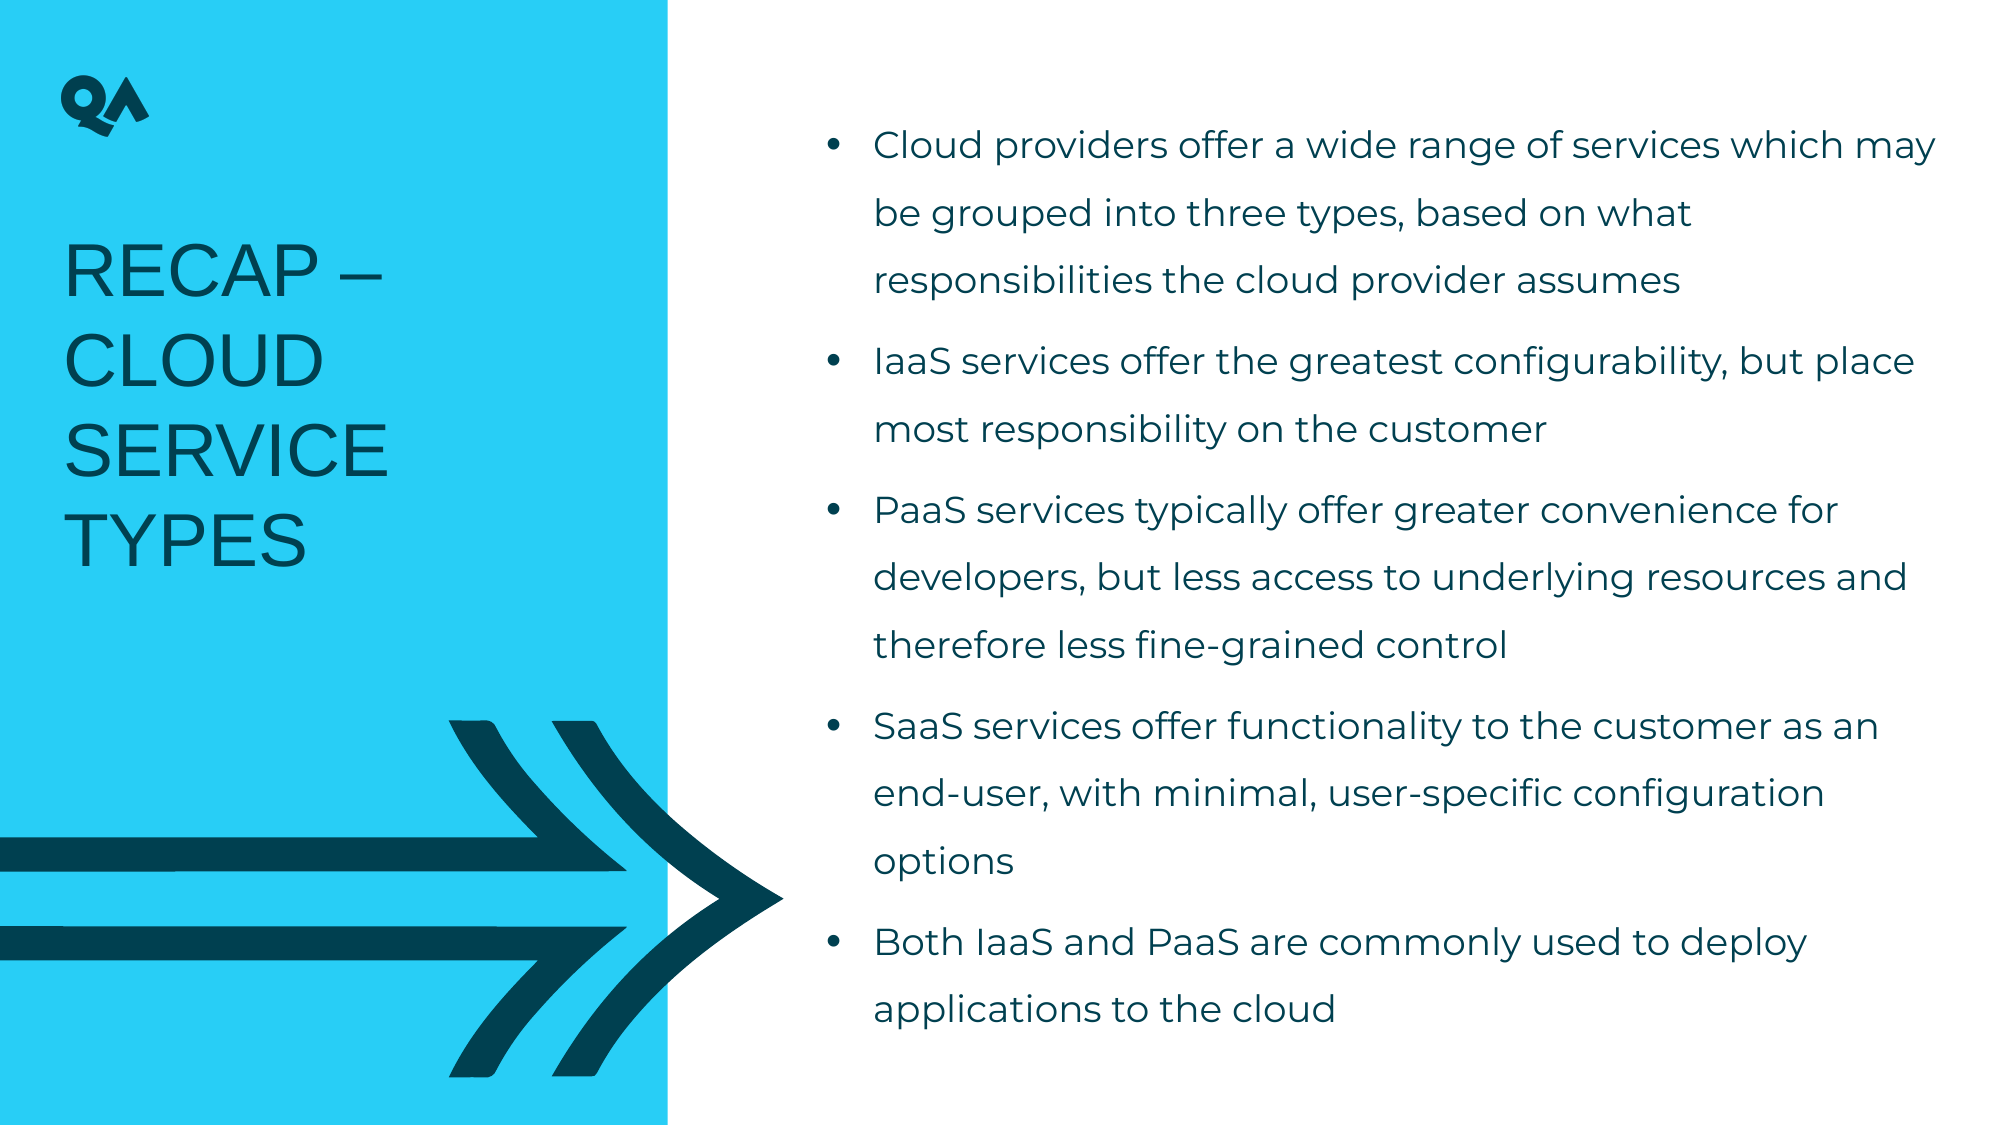

Cloud providers offer a wide range of services which may be grouped into three types, based on what responsibilities the cloud provider assumes
IaaS services offer the greatest configurability, but place most responsibility on the customer
PaaS services typically offer greater convenience for developers, but less access to underlying resources and therefore less fine-grained control
SaaS services offer functionality to the customer as an end-user, with minimal, user-specific configuration options
Both IaaS and PaaS are commonly used to deploy applications to the cloud
Recap – cloud service types